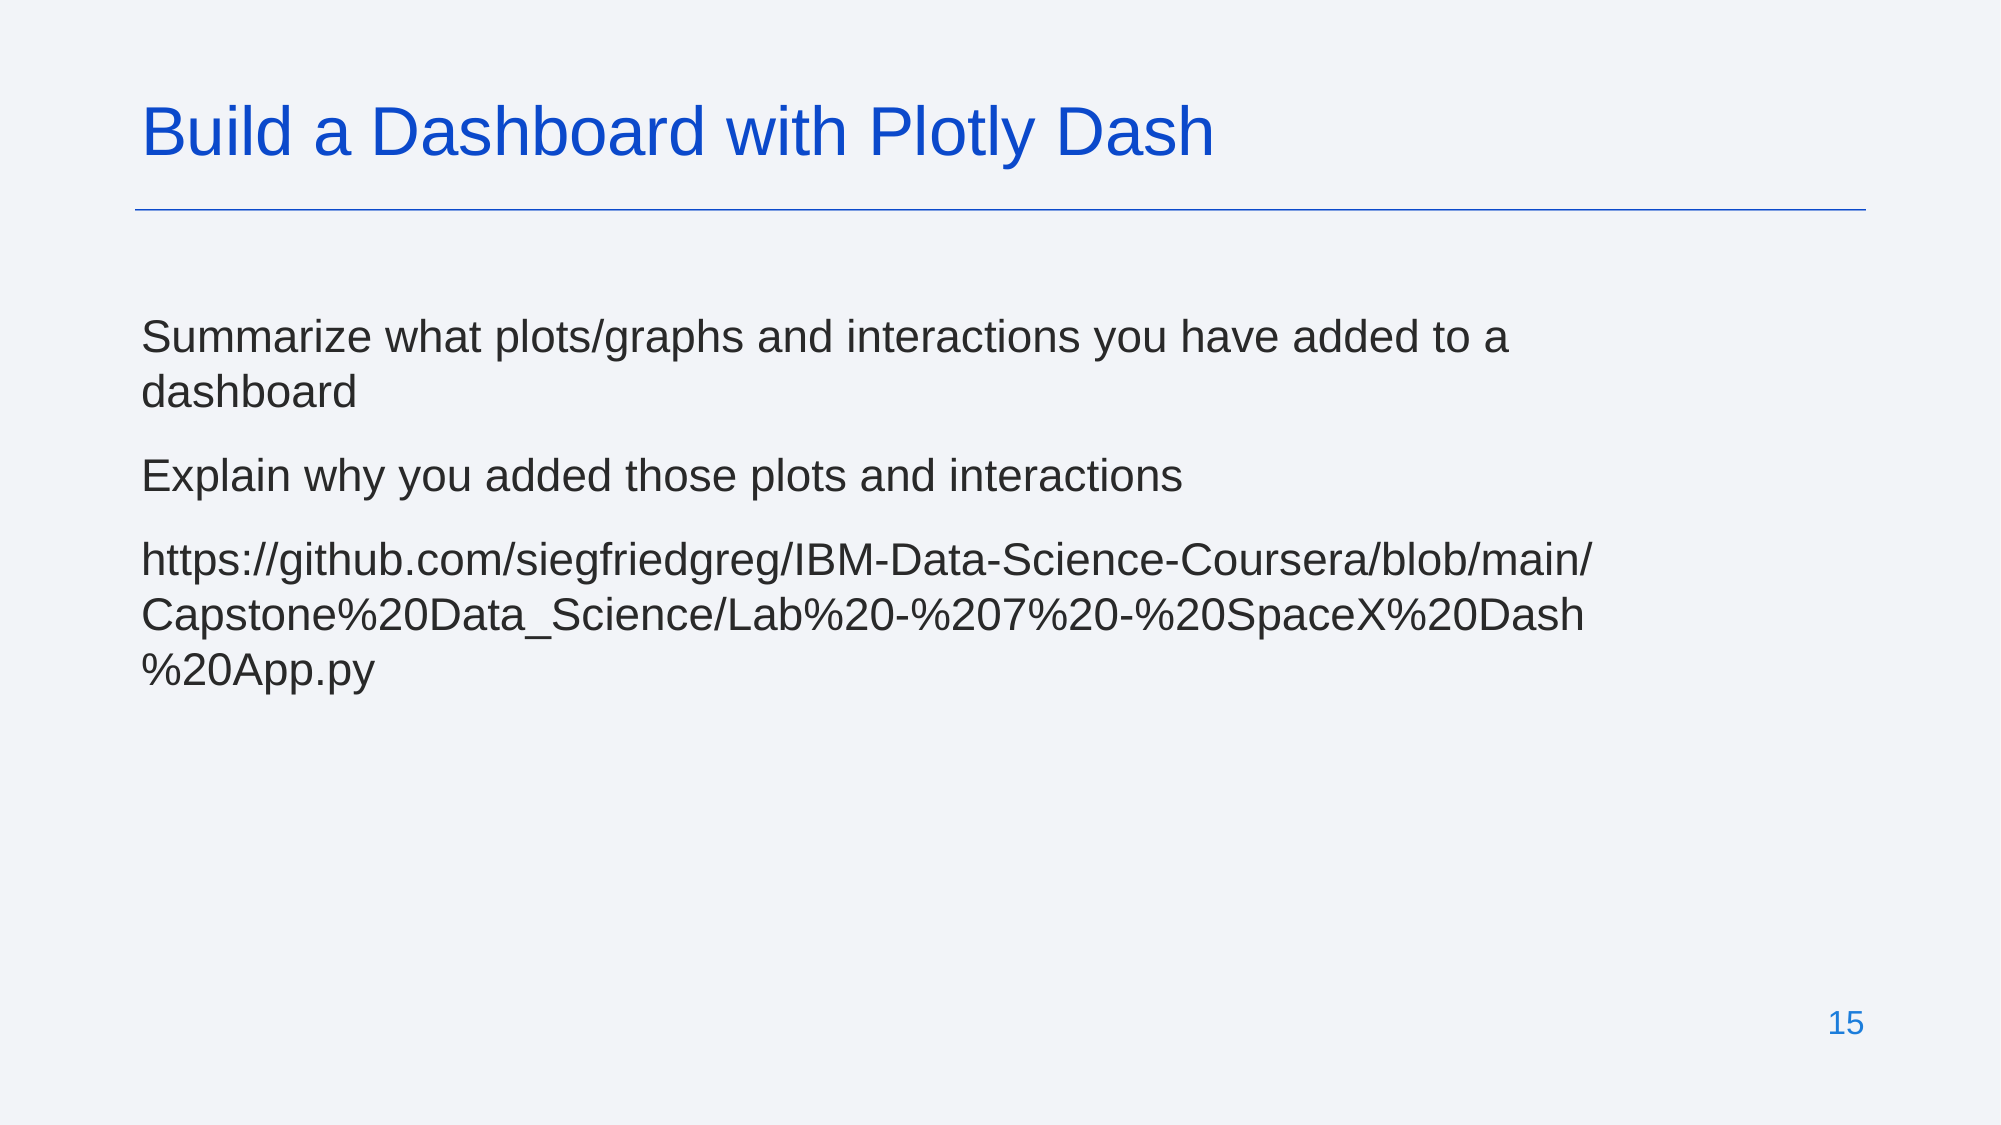

Build a Dashboard with Plotly Dash
Summarize what plots/graphs and interactions you have added to a dashboard
Explain why you added those plots and interactions
https://github.com/siegfriedgreg/IBM-Data-Science-Coursera/blob/main/Capstone%20Data_Science/Lab%20-%207%20-%20SpaceX%20Dash%20App.py

15